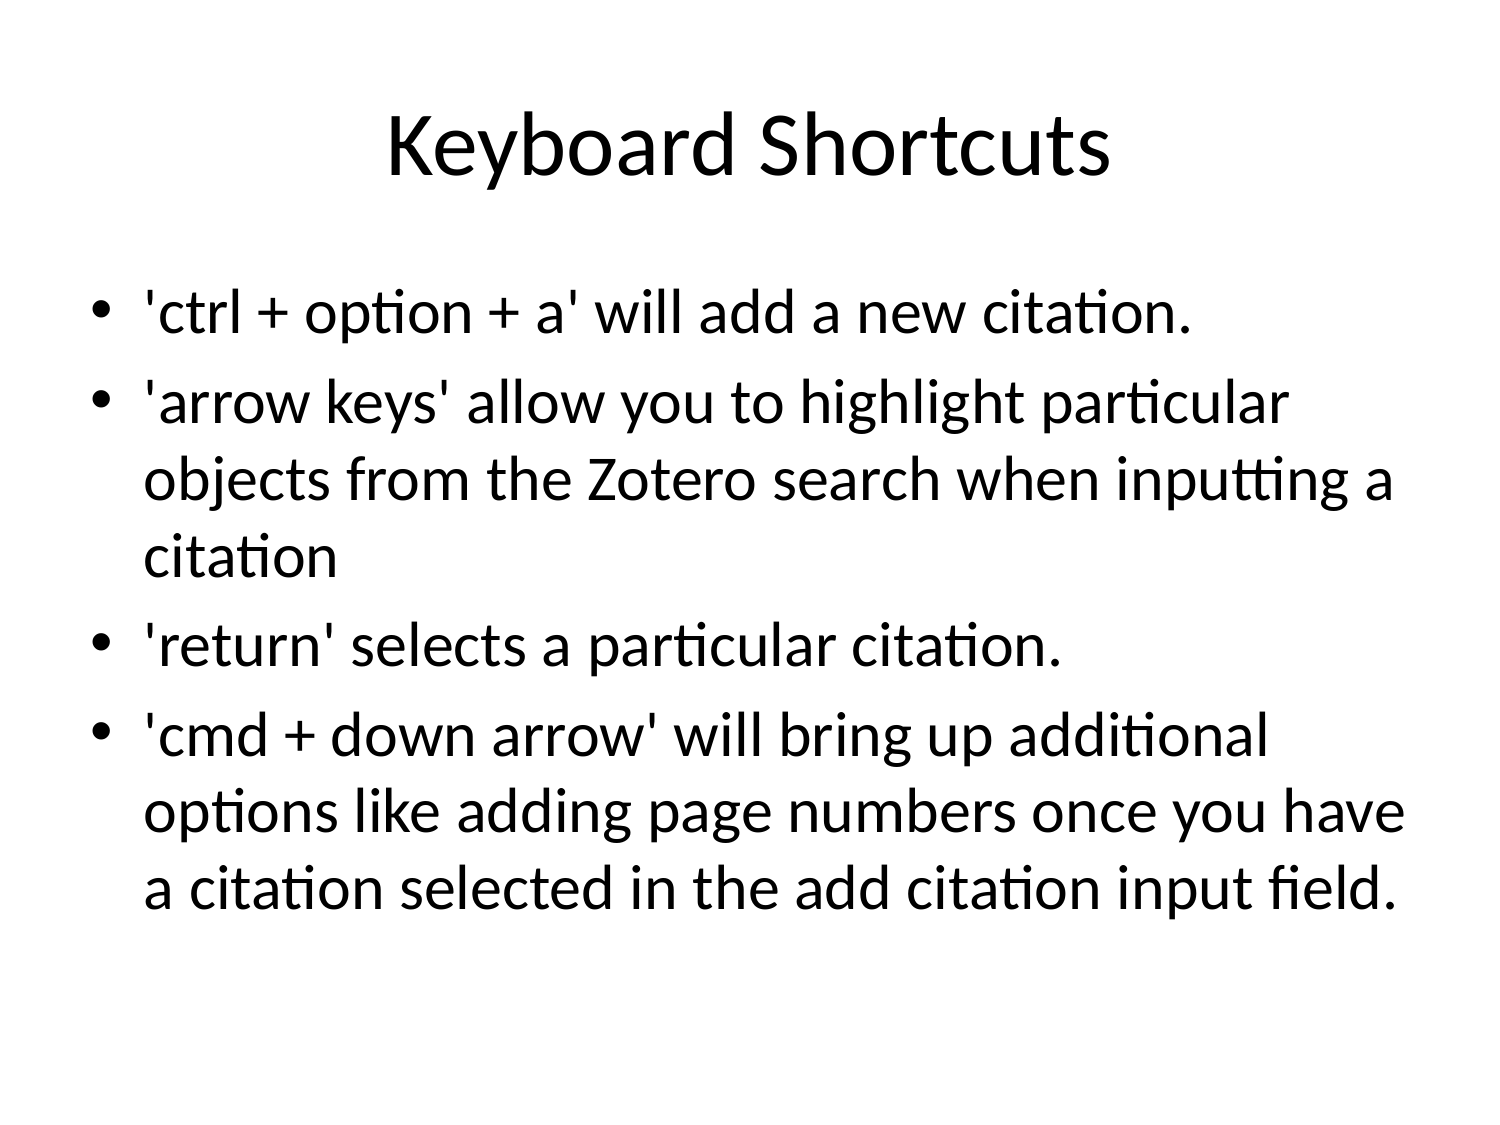

# Keyboard Shortcuts
'ctrl + option + a' will add a new citation.
'arrow keys' allow you to highlight particular objects from the Zotero search when inputting a citation
'return' selects a particular citation.
'cmd + down arrow' will bring up additional options like adding page numbers once you have a citation selected in the add citation input field.